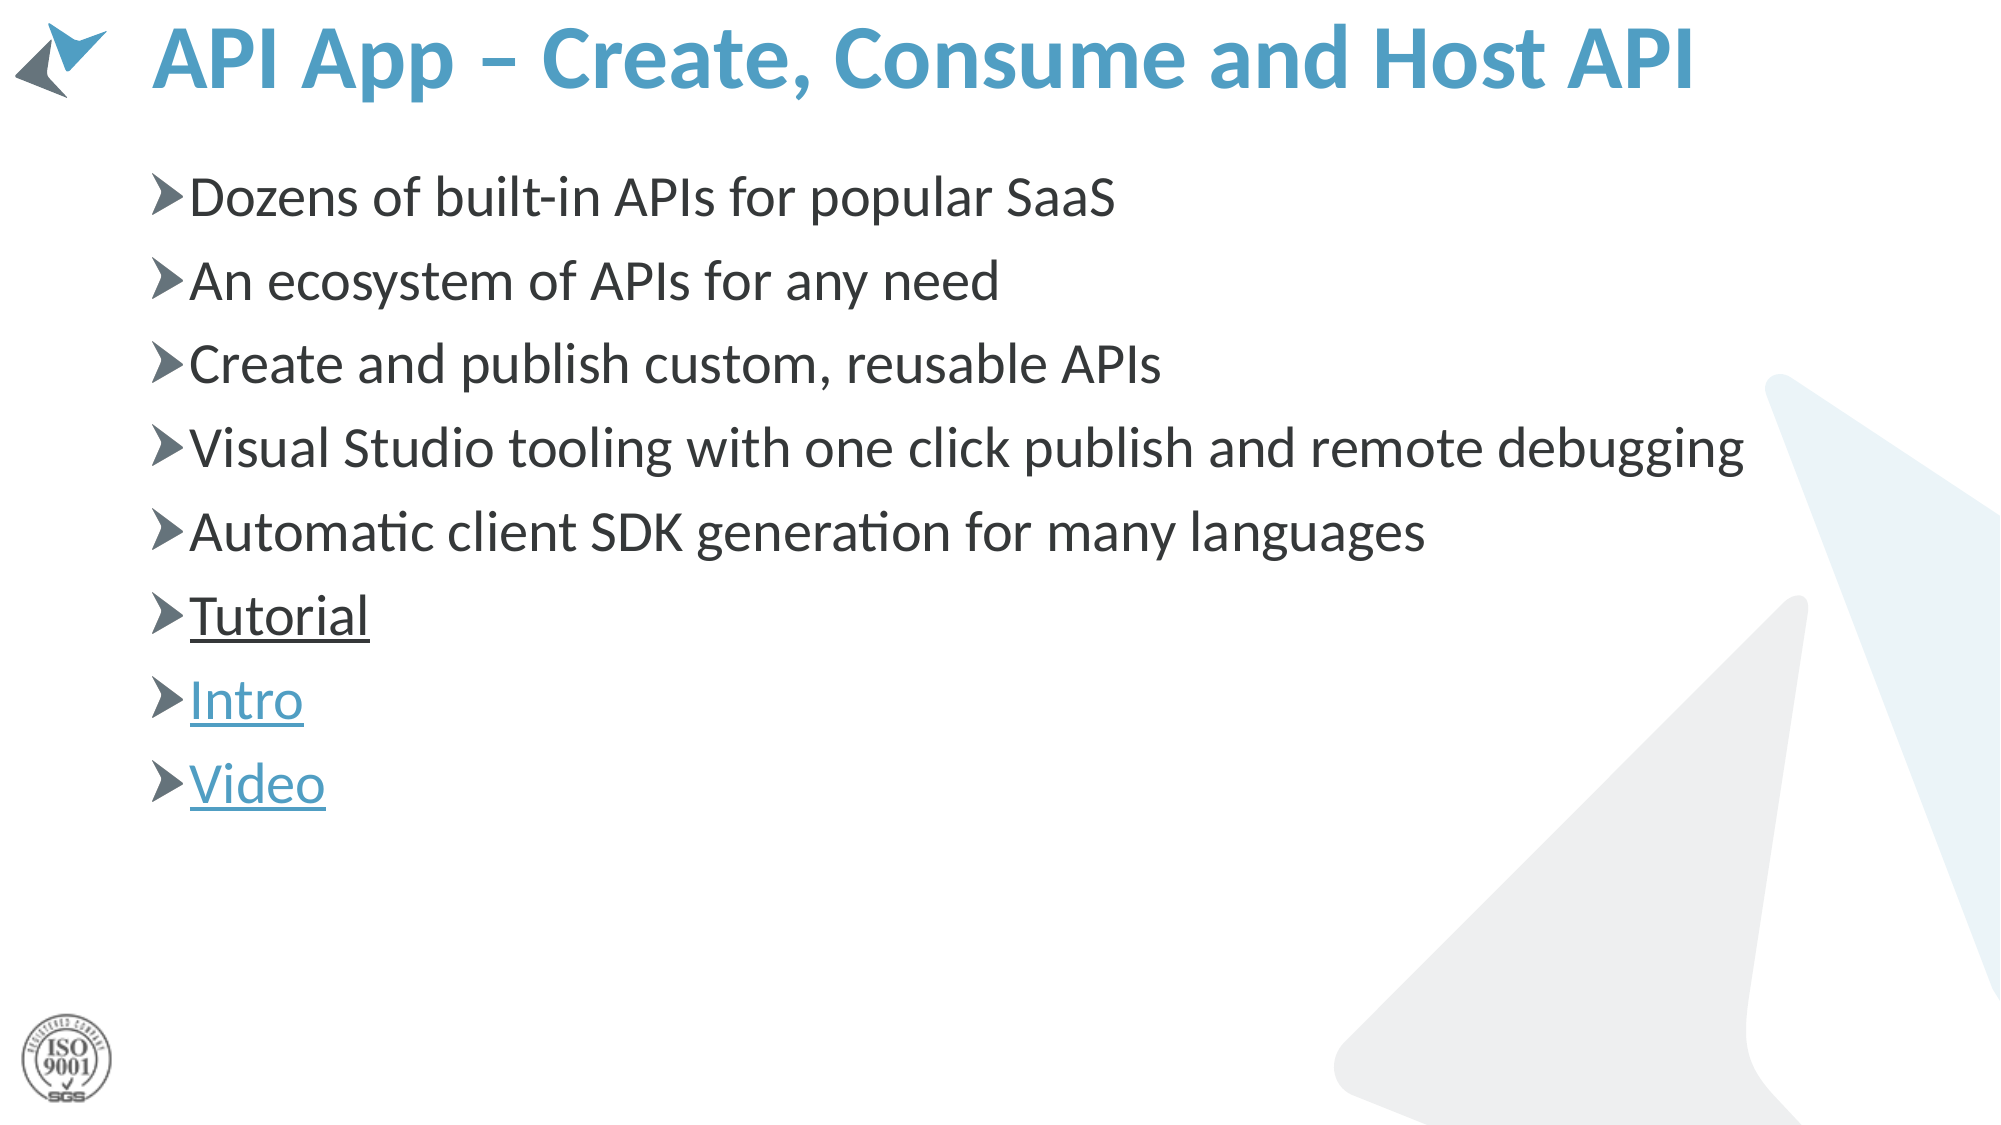

# API App – Create, Consume and Host API
Dozens of built-in APIs for popular SaaS
An ecosystem of APIs for any need
Create and publish custom, reusable APIs
Visual Studio tooling with one click publish and remote debugging
Automatic client SDK generation for many languages
Tutorial
Intro
Video